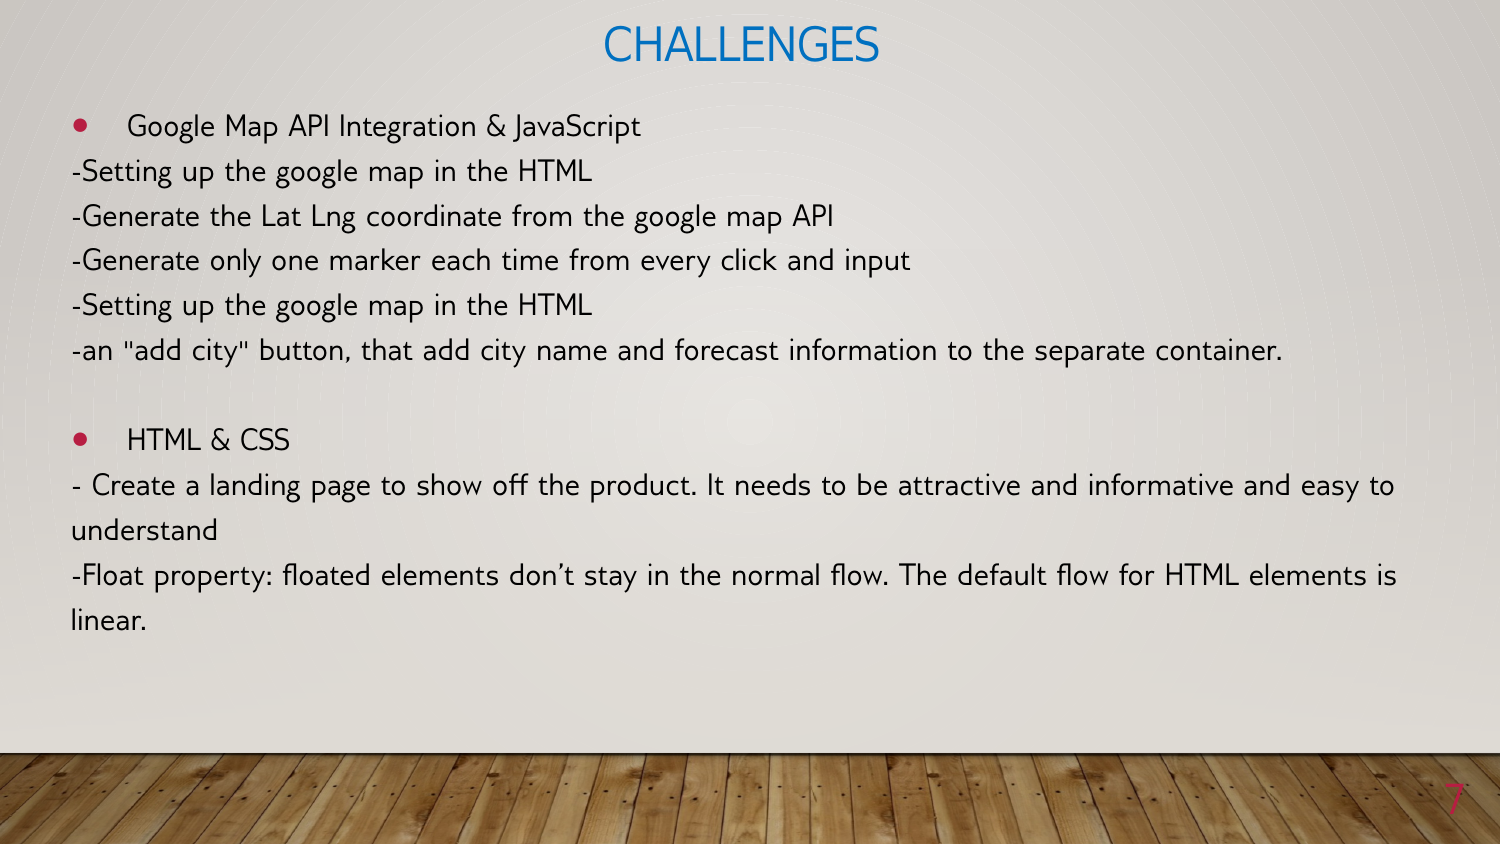

# Challenges
Google Map API Integration & JavaScript
-Setting up the google map in the HTML
-Generate the Lat Lng coordinate from the google map API
-Generate only one marker each time from every click and input
-Setting up the google map in the HTML
-an "add city" button, that add city name and forecast information to the separate container.

HTML & CSS
- Create a landing page to show off the product. It needs to be attractive and informative and easy to understand
-Float property: floated elements don’t stay in the normal flow. The default flow for HTML elements is linear.

7